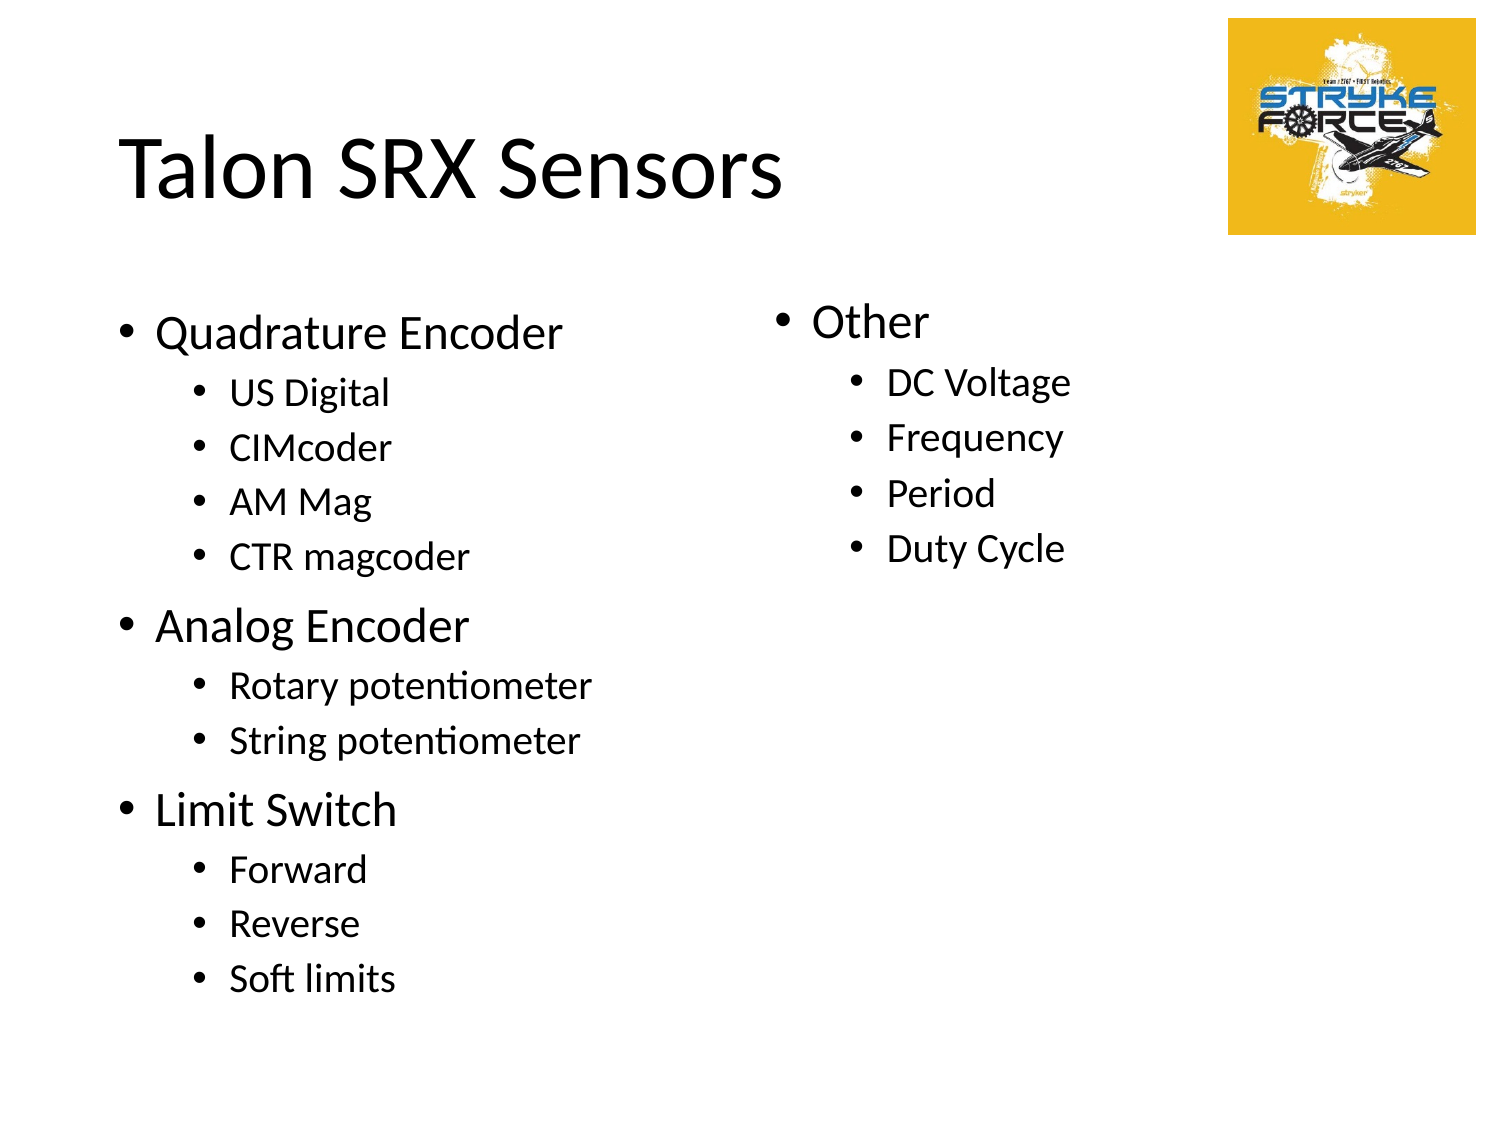

# Talon SRX Sensors
Other
DC Voltage
Frequency
Period
Duty Cycle

Quadrature Encoder
US Digital
CIMcoder
AM Mag
CTR magcoder
Analog Encoder
Rotary potentiometer
String potentiometer
Limit Switch
Forward
Reverse
Soft limits